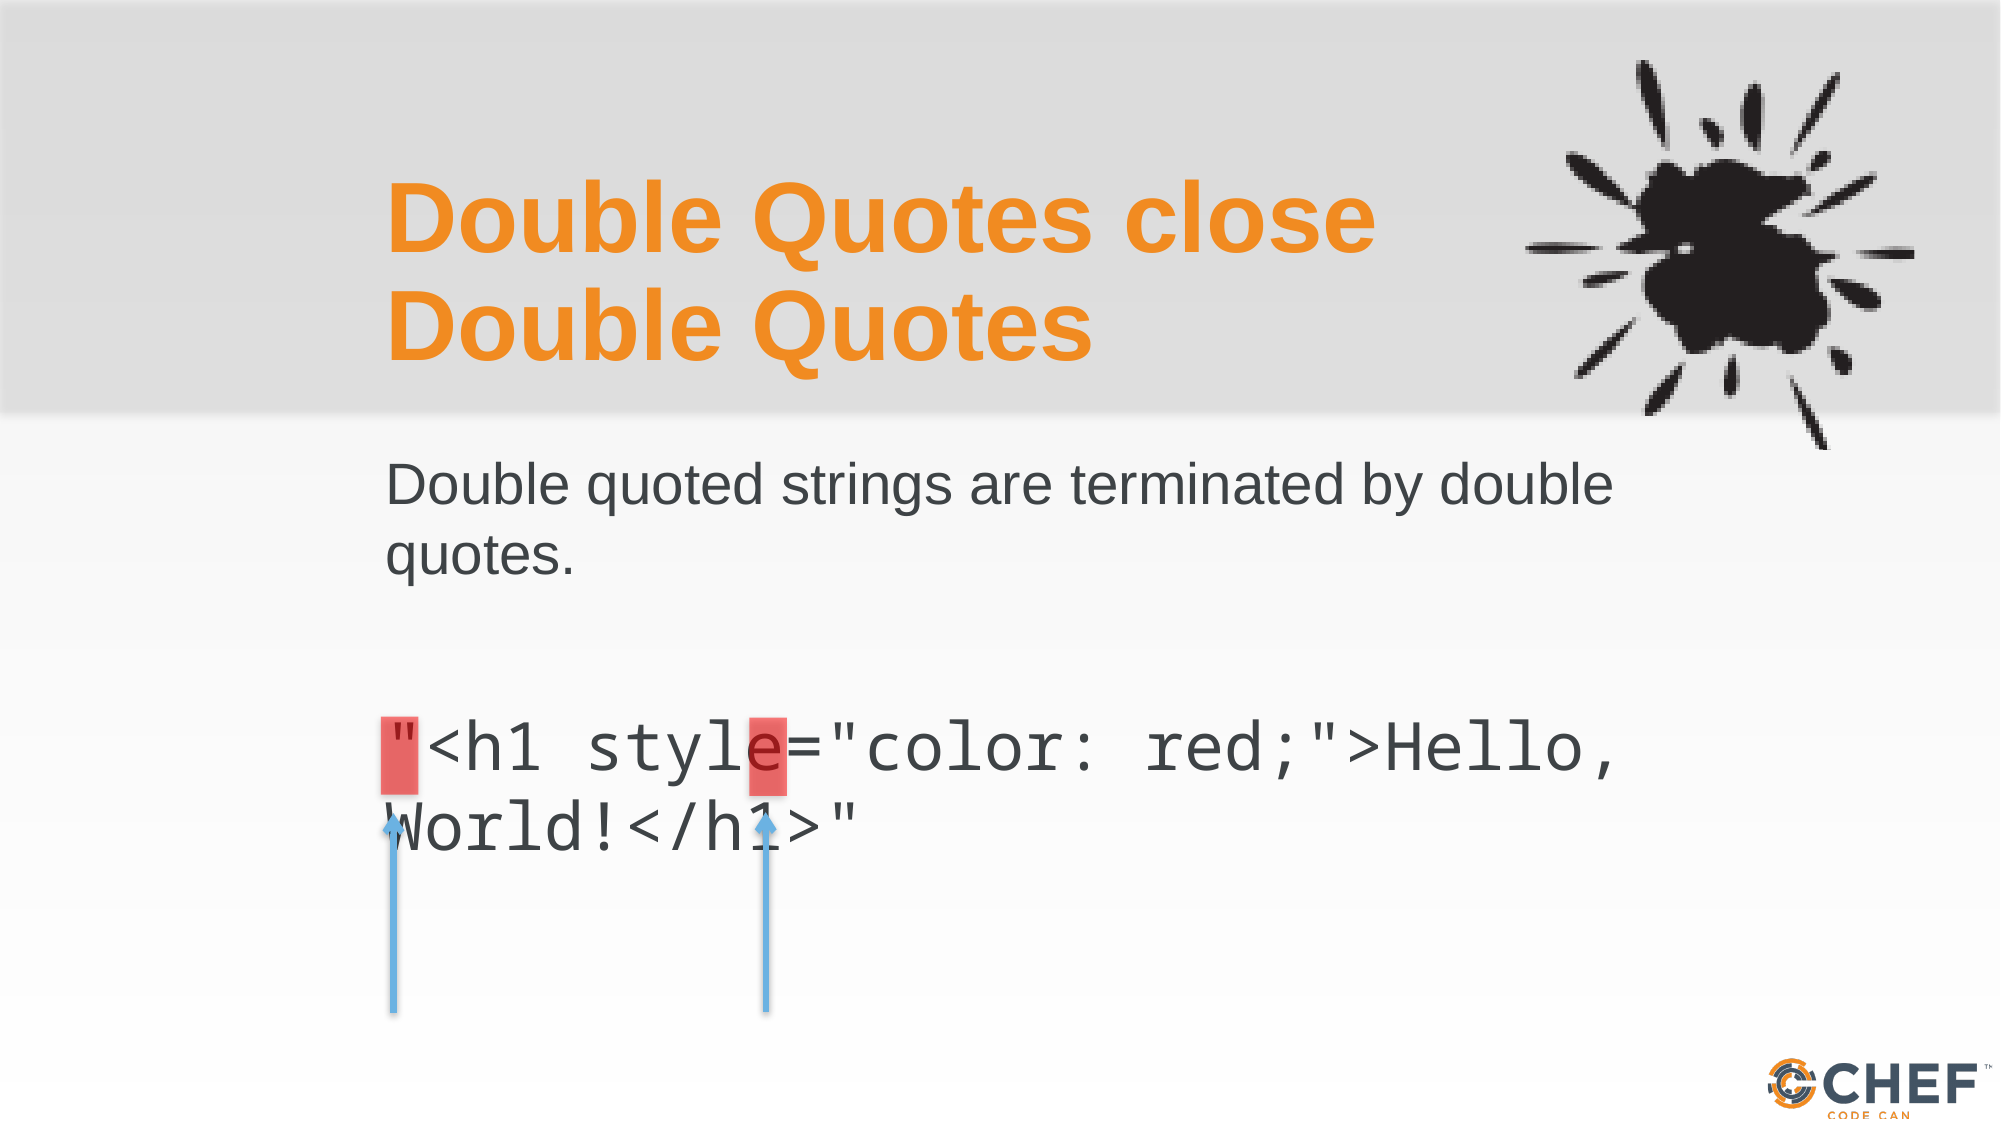

# Double Quotes close Double Quotes
Double quoted strings are terminated by double quotes.

"<h1 style="color: red;">Hello, World!</h1>"